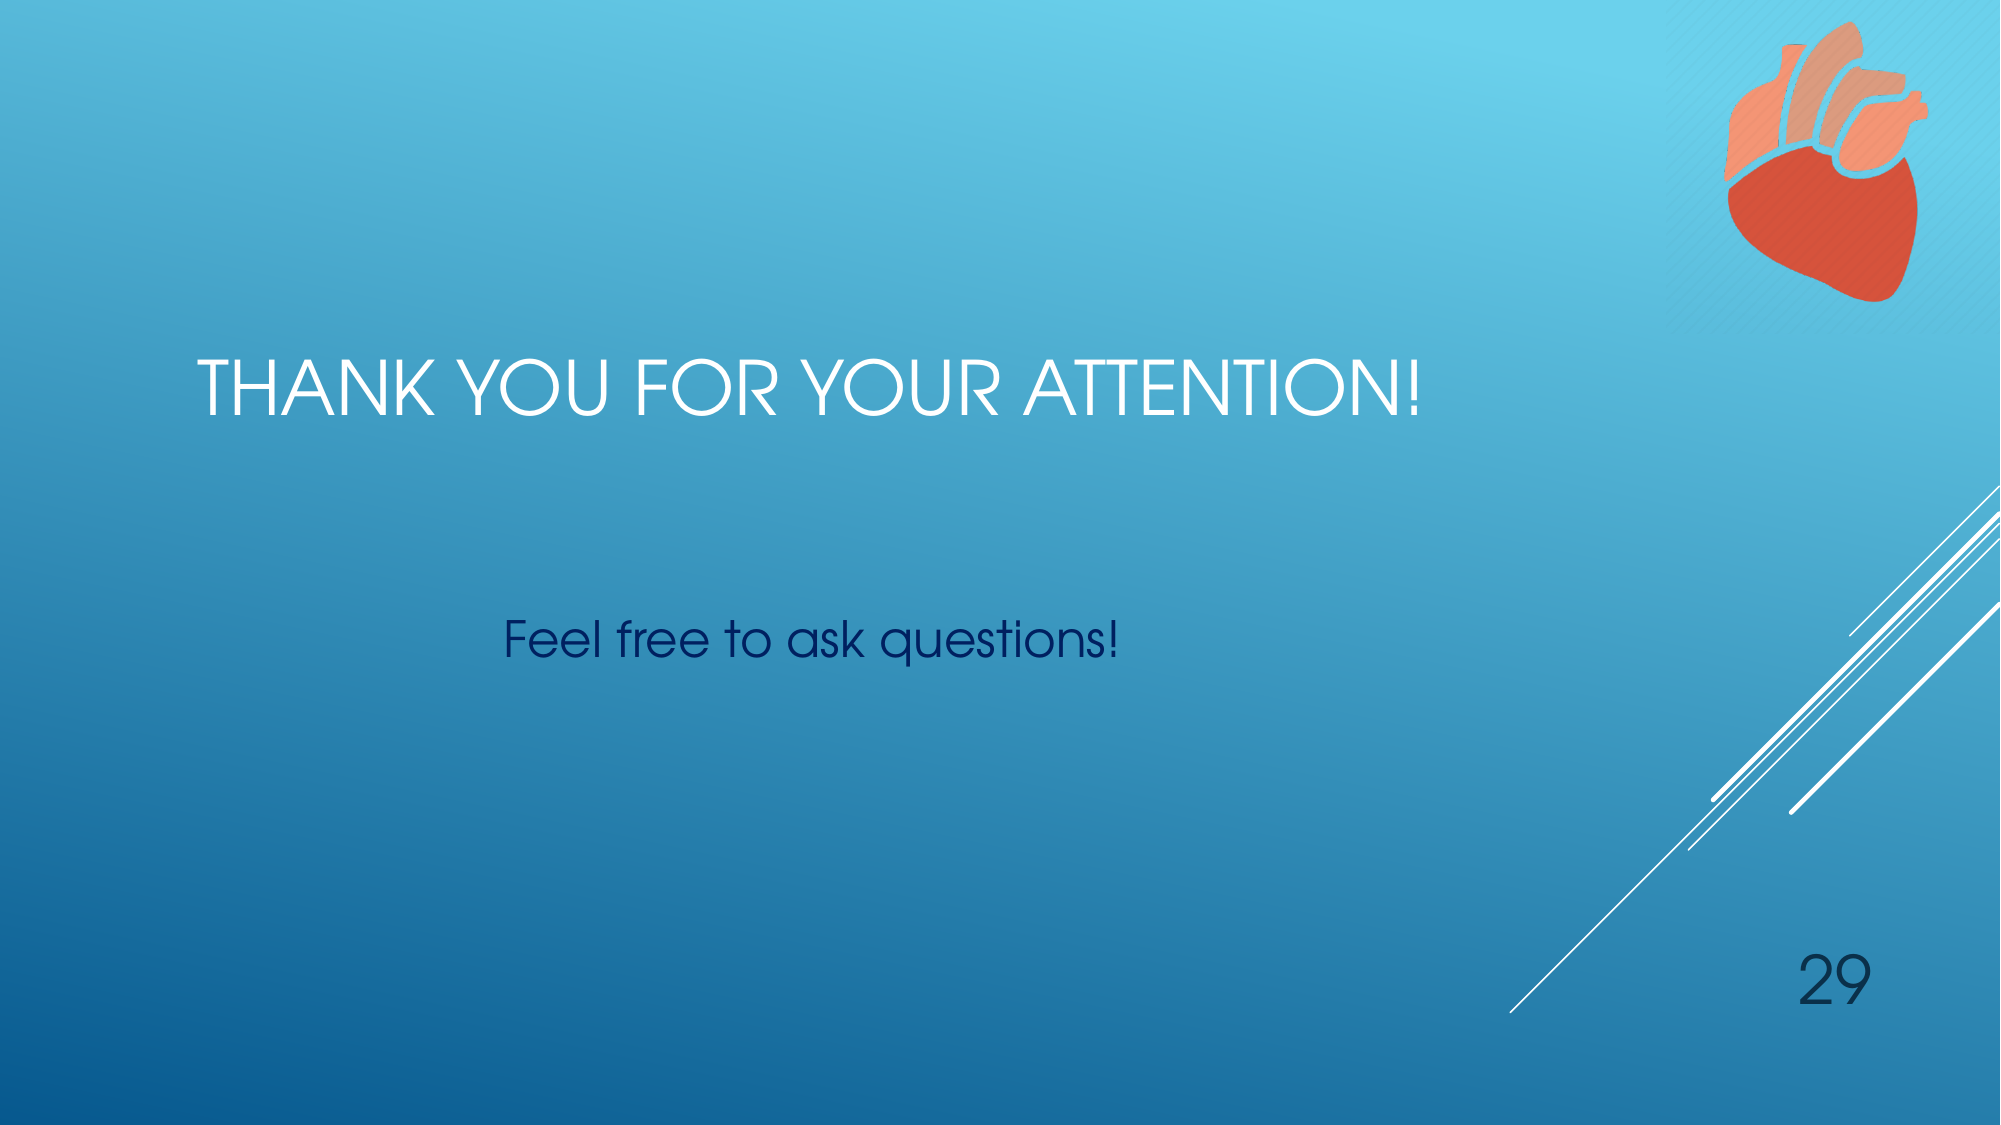

# Thank You for your attention!
Feel free to ask questions!

29